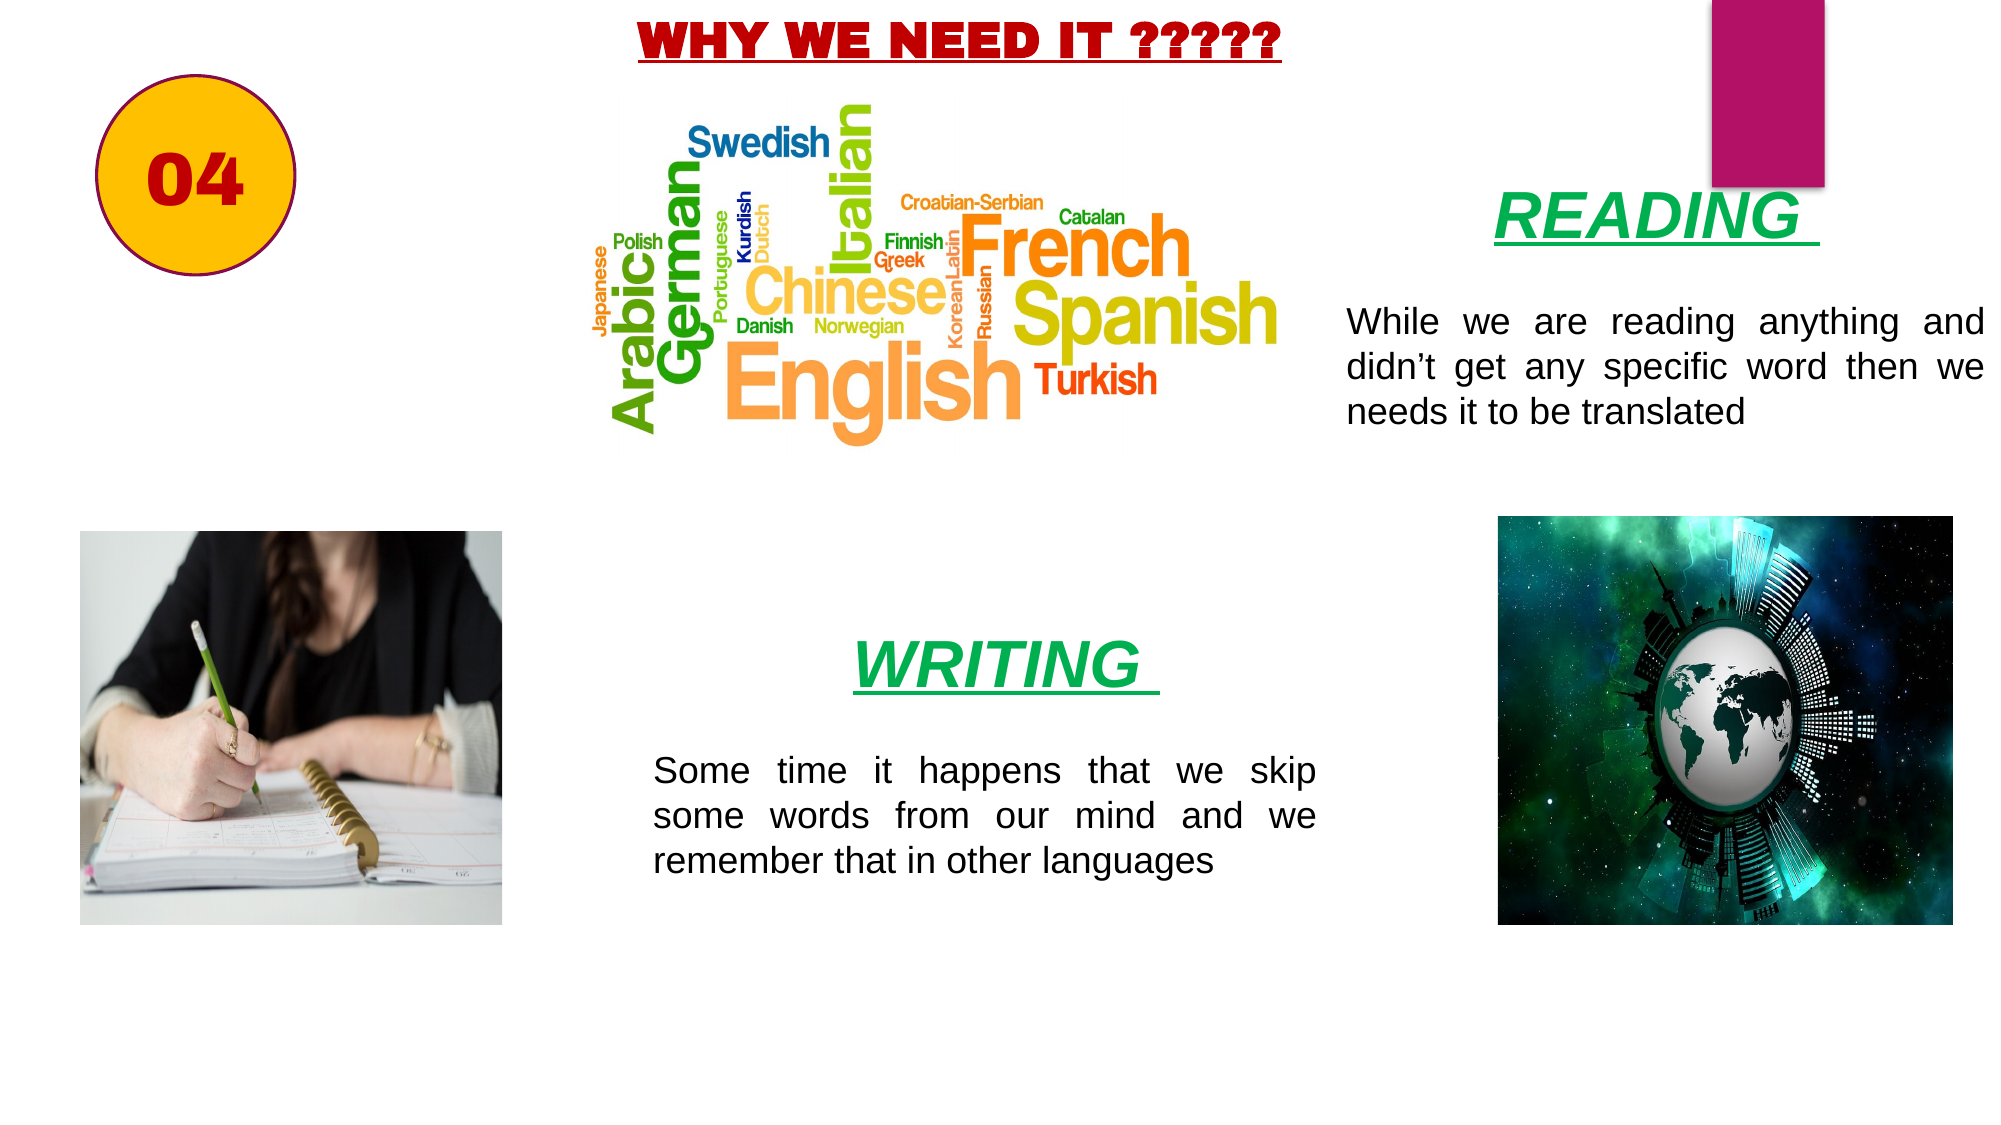

WHY WE NEED IT ?????
04

              READING

While we are reading anything and didn’t get any specific word then we needs it to be translated

                   WRITING

Some time it happens that we skip some words from our mind and we remember that in other languages